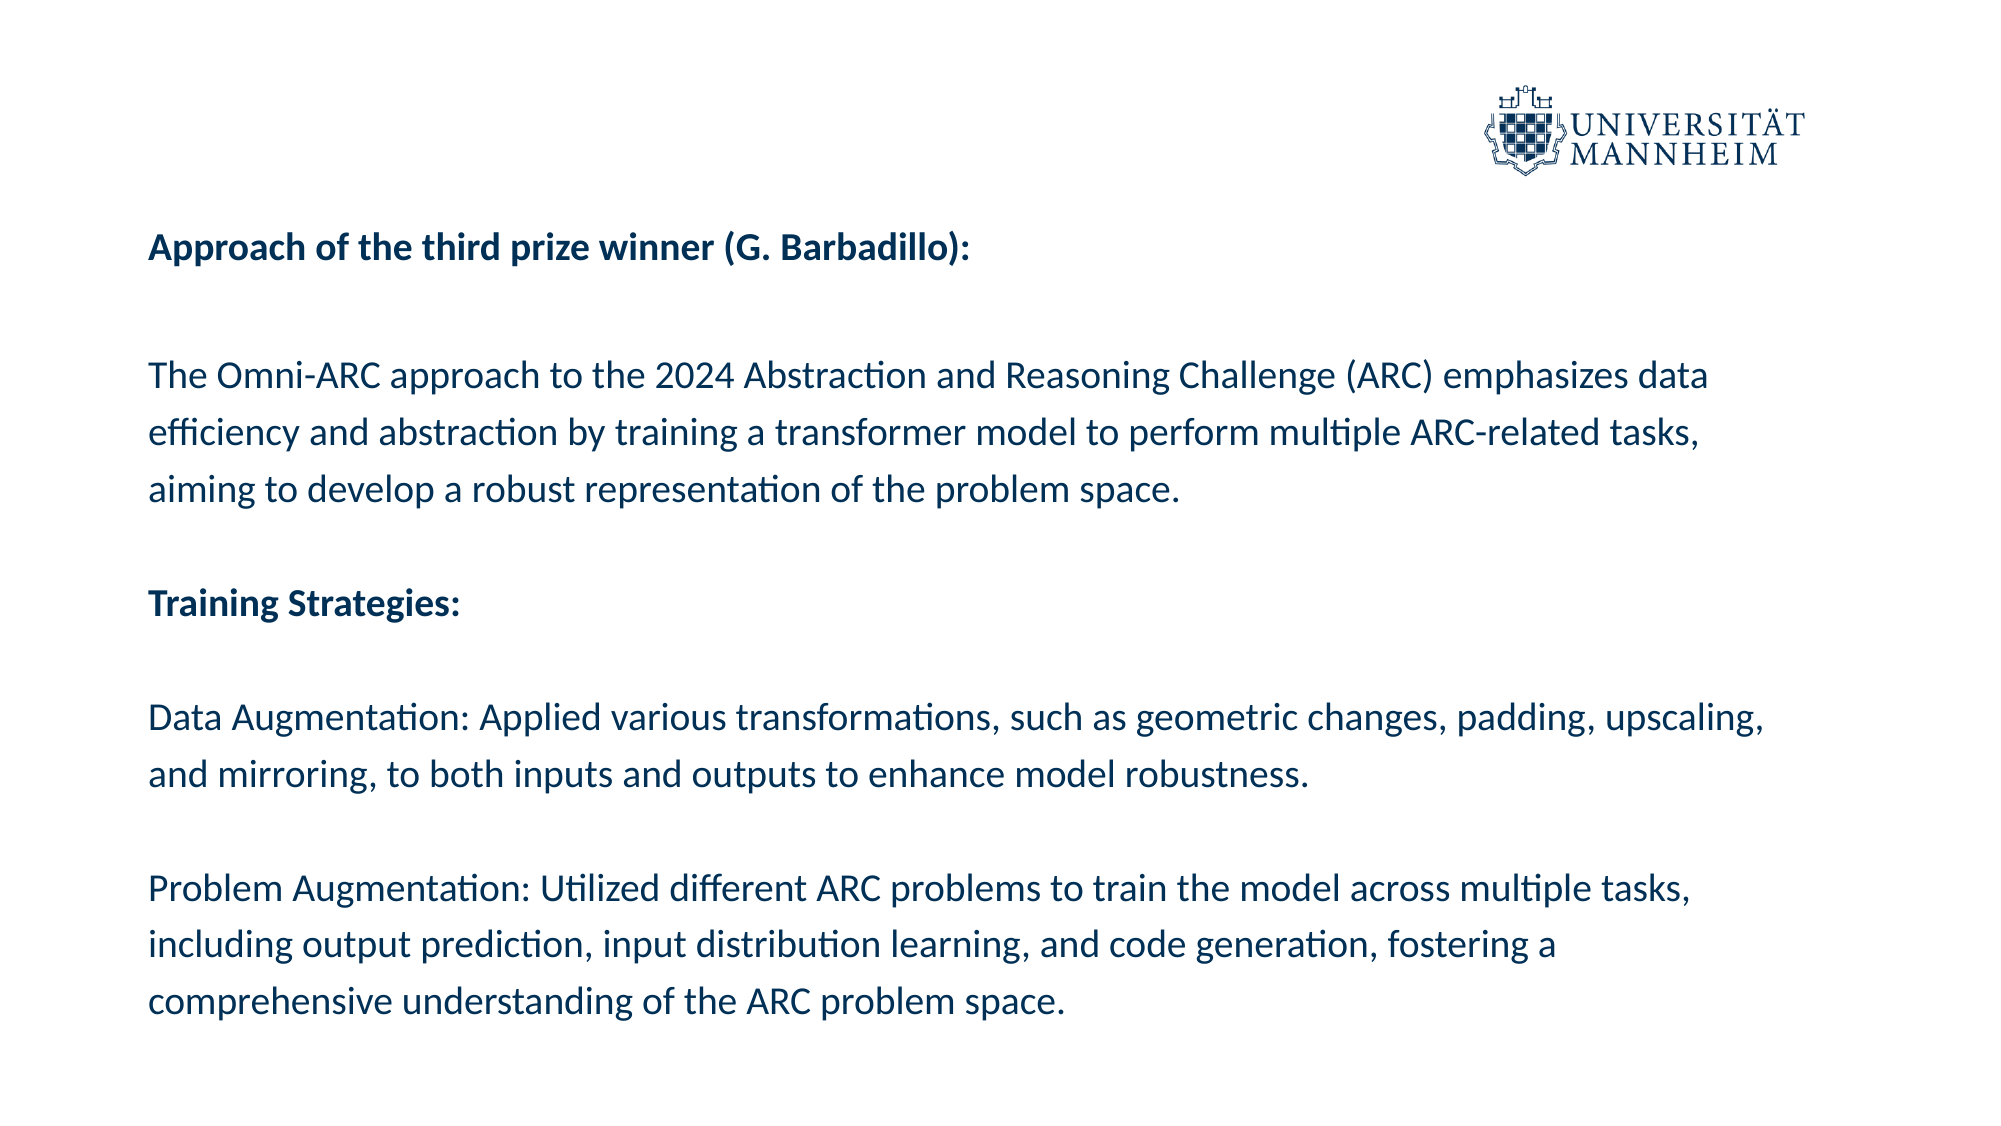

Approach of the third prize winner (G. Barbadillo):

The Omni-ARC approach to the 2024 Abstraction and Reasoning Challenge (ARC) emphasizes data efficiency and abstraction by training a transformer model to perform multiple ARC-related tasks, aiming to develop a robust representation of the problem space.

Training Strategies:

Data Augmentation: Applied various transformations, such as geometric changes, padding, upscaling, and mirroring, to both inputs and outputs to enhance model robustness.

Problem Augmentation: Utilized different ARC problems to train the model across multiple tasks, including output prediction, input distribution learning, and code generation, fostering a comprehensive understanding of the ARC problem space.